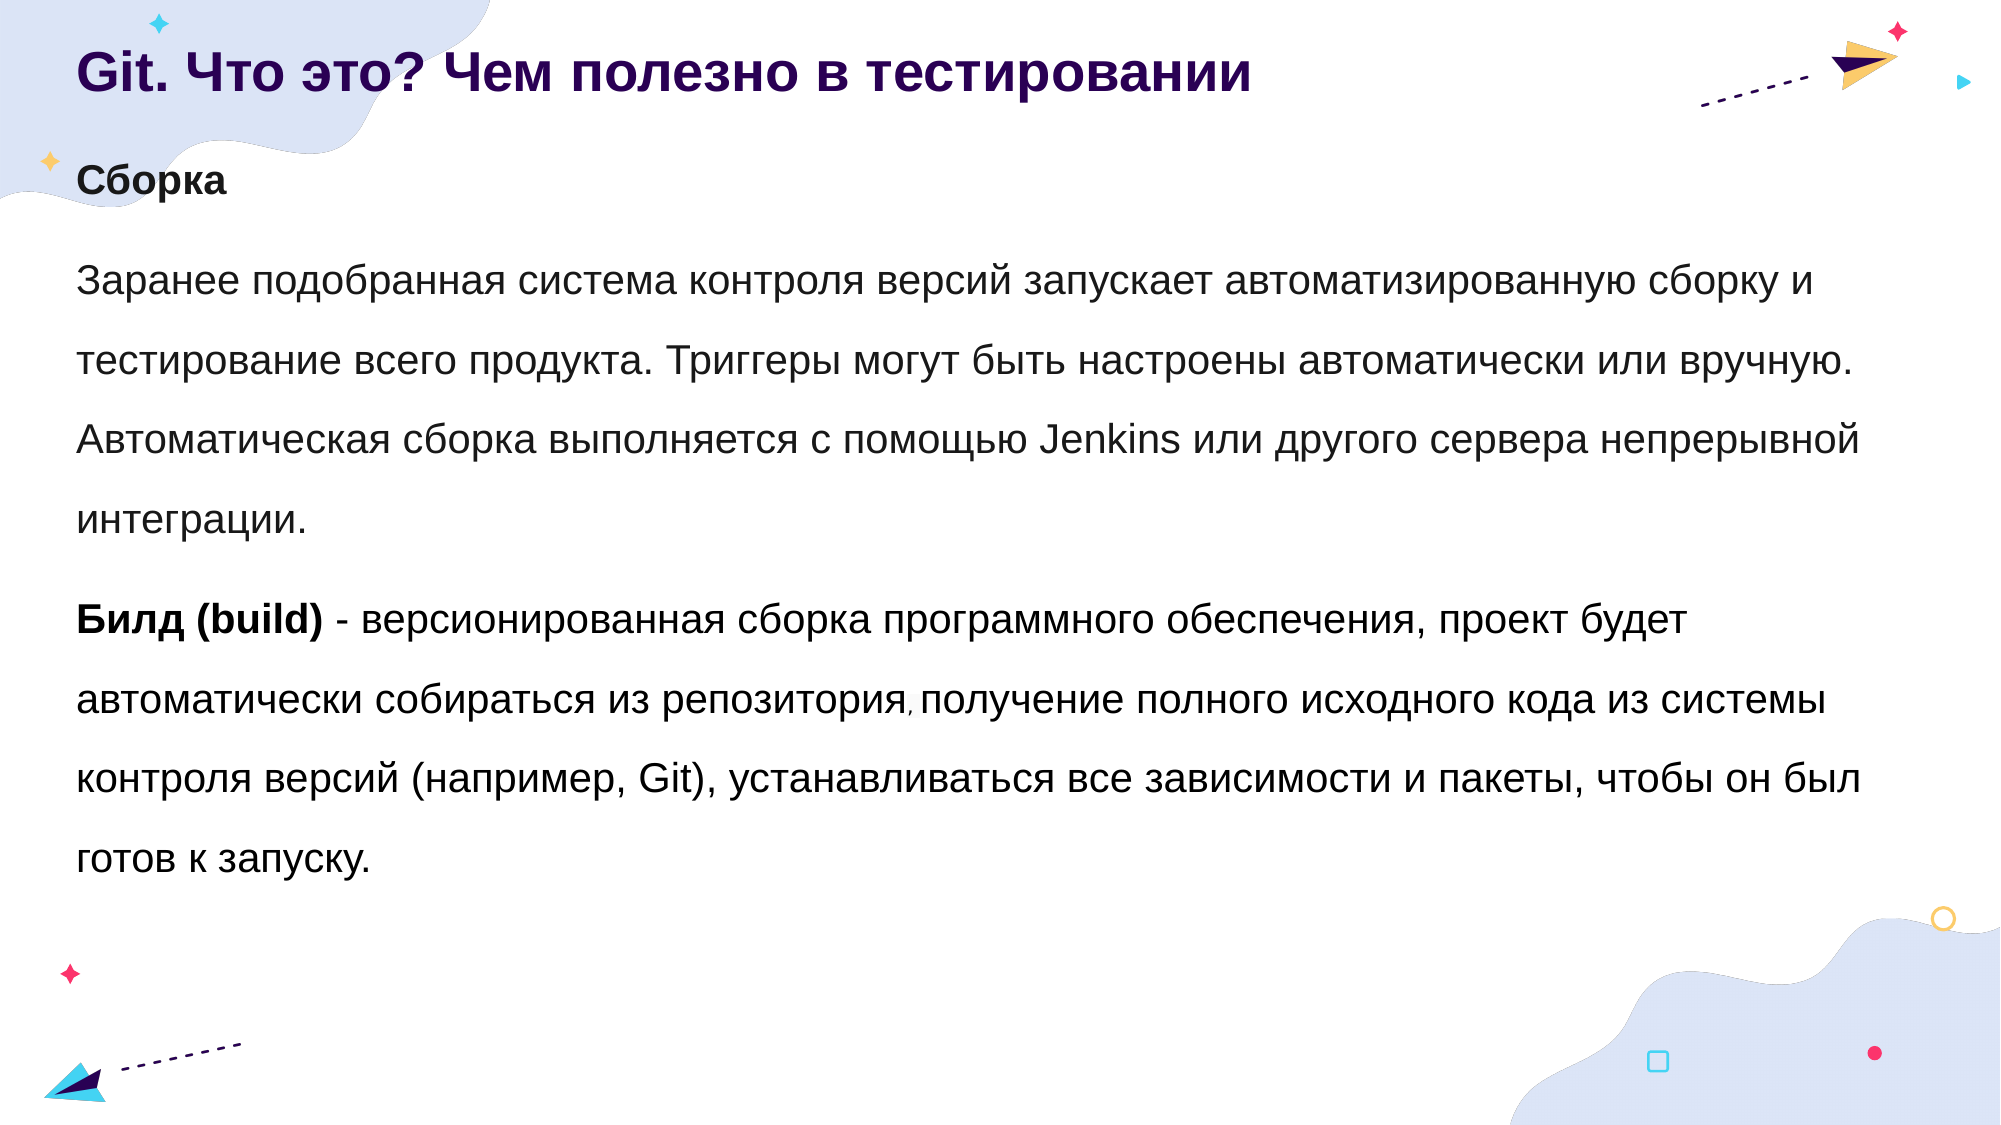

Git. Что это? Чем полезно в тестировании
Сборка
Заранее подобранная система контроля версий запускает автоматизированную сборку и тестирование всего продукта. Триггеры могут быть настроены автоматически или вручную. Автоматическая сборка выполняется с помощью Jenkins или другого сервера непрерывной интеграции.
Билд (build) - версионированная сборка программного обеспечения, проект будет автоматически собираться из репозитория, получение полного исходного кода из системы контроля версий (например, Git), устанавливаться все зависимости и пакеты, чтобы он был готов к запуску.